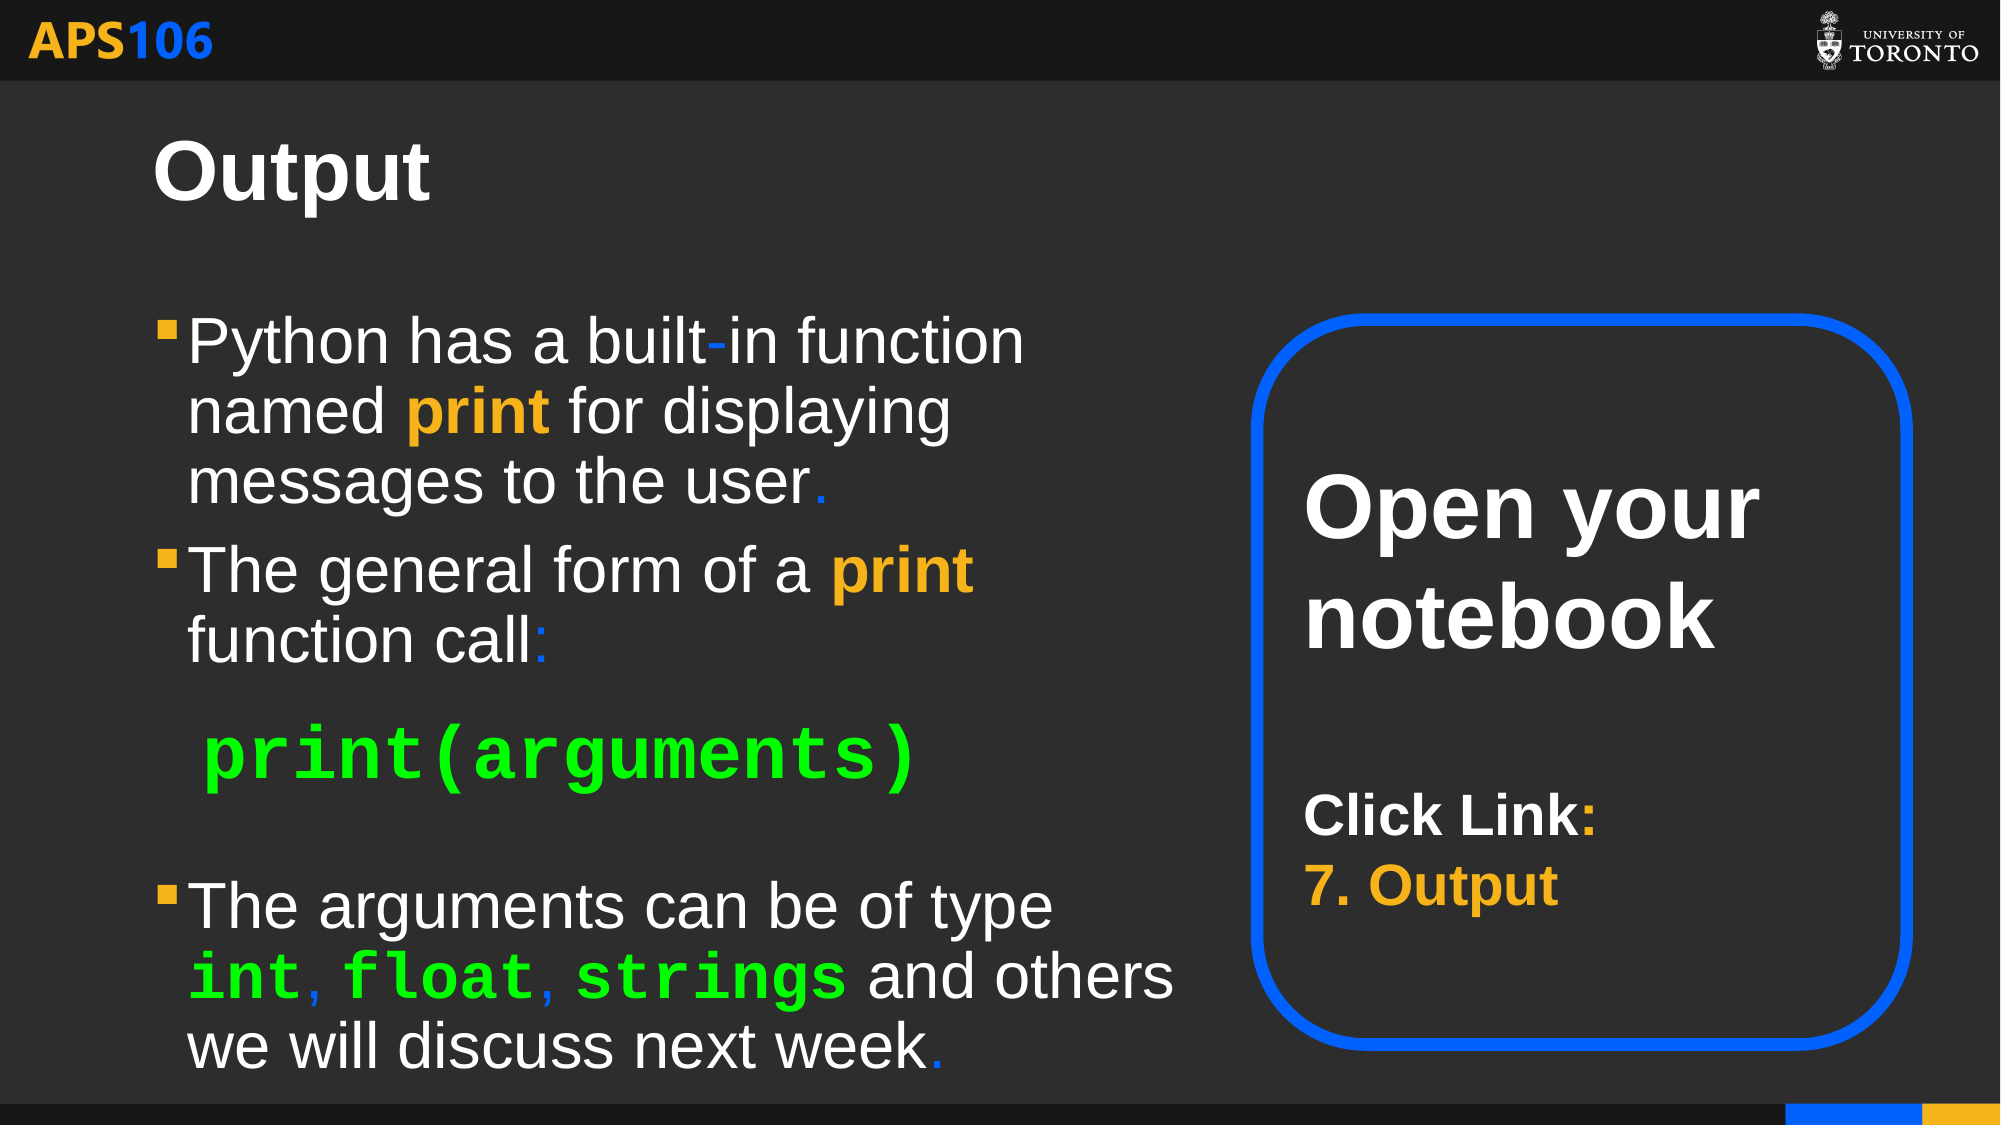

# Output
Python has a built-in function named print for displaying messages to the user.
The general form of a print function call:

The arguments can be of type int, float, strings and others we will discuss next week.
Open your notebook

Click Link:
7. Output
print(arguments)